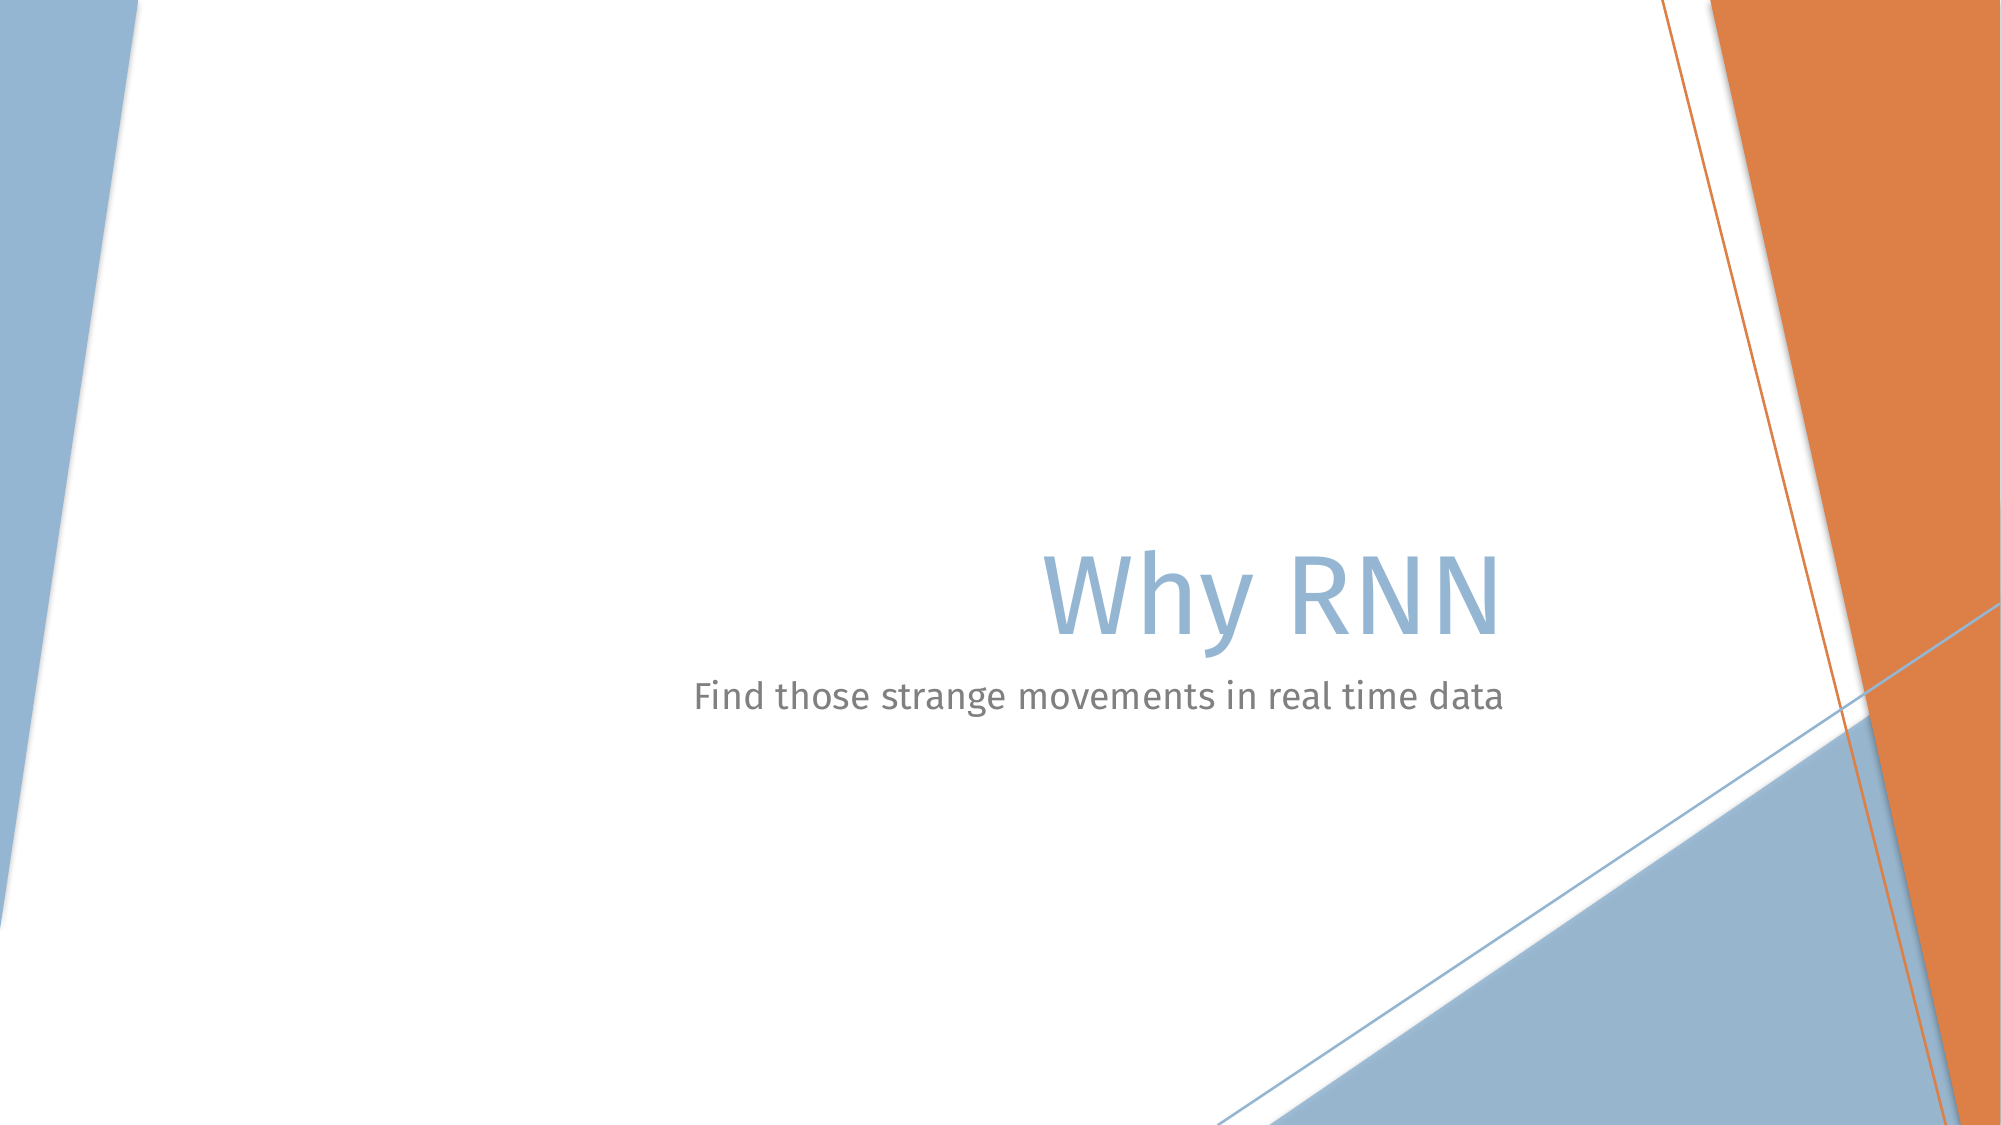

# Why RNN

Find those strange movements in real time data